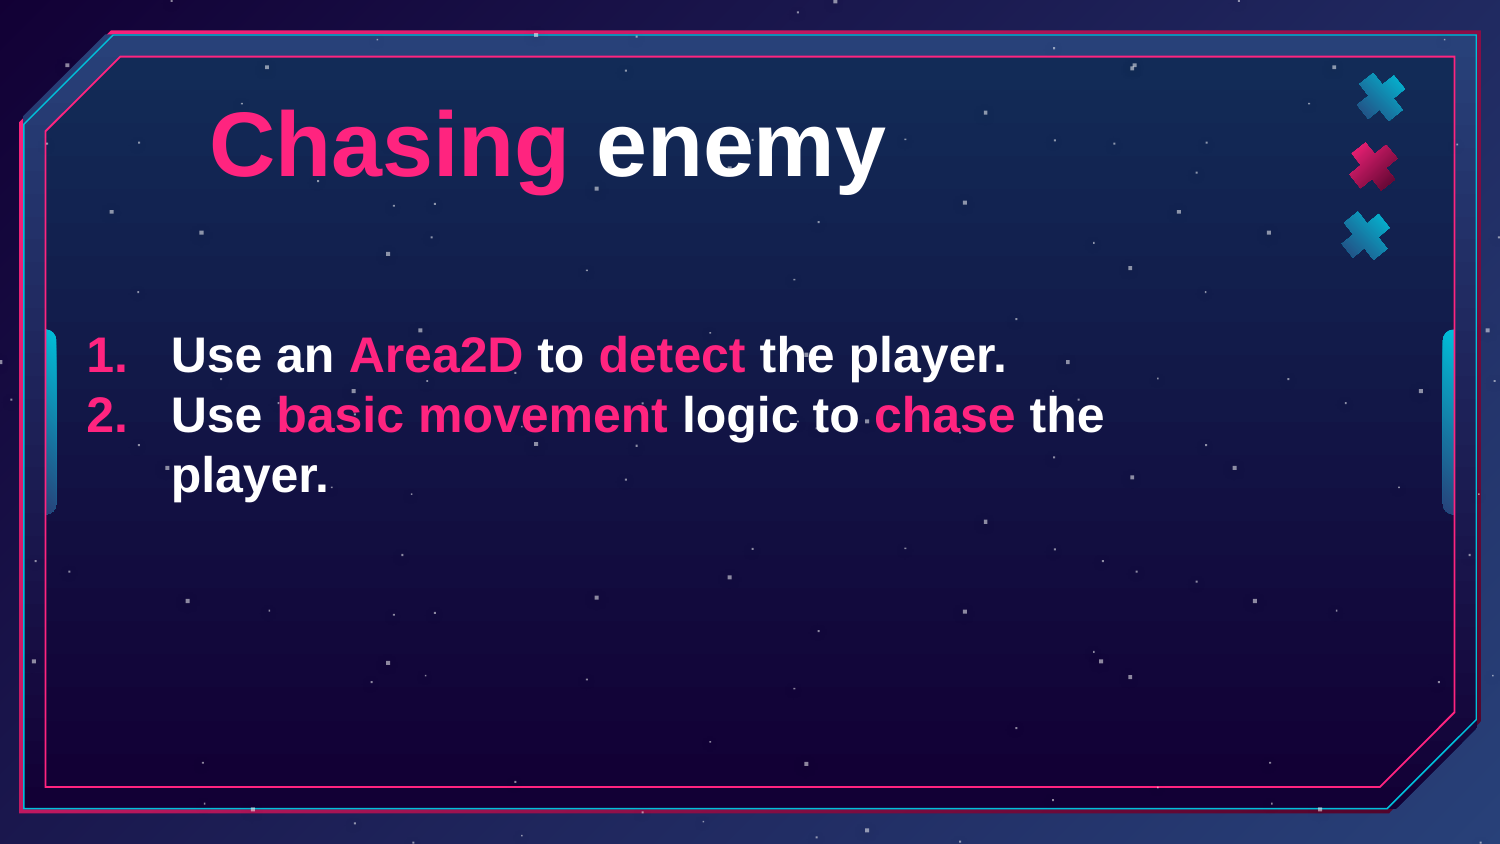

Chasing enemy

Use an Area2D to detect the player.
Use basic movement logic to chase the player.